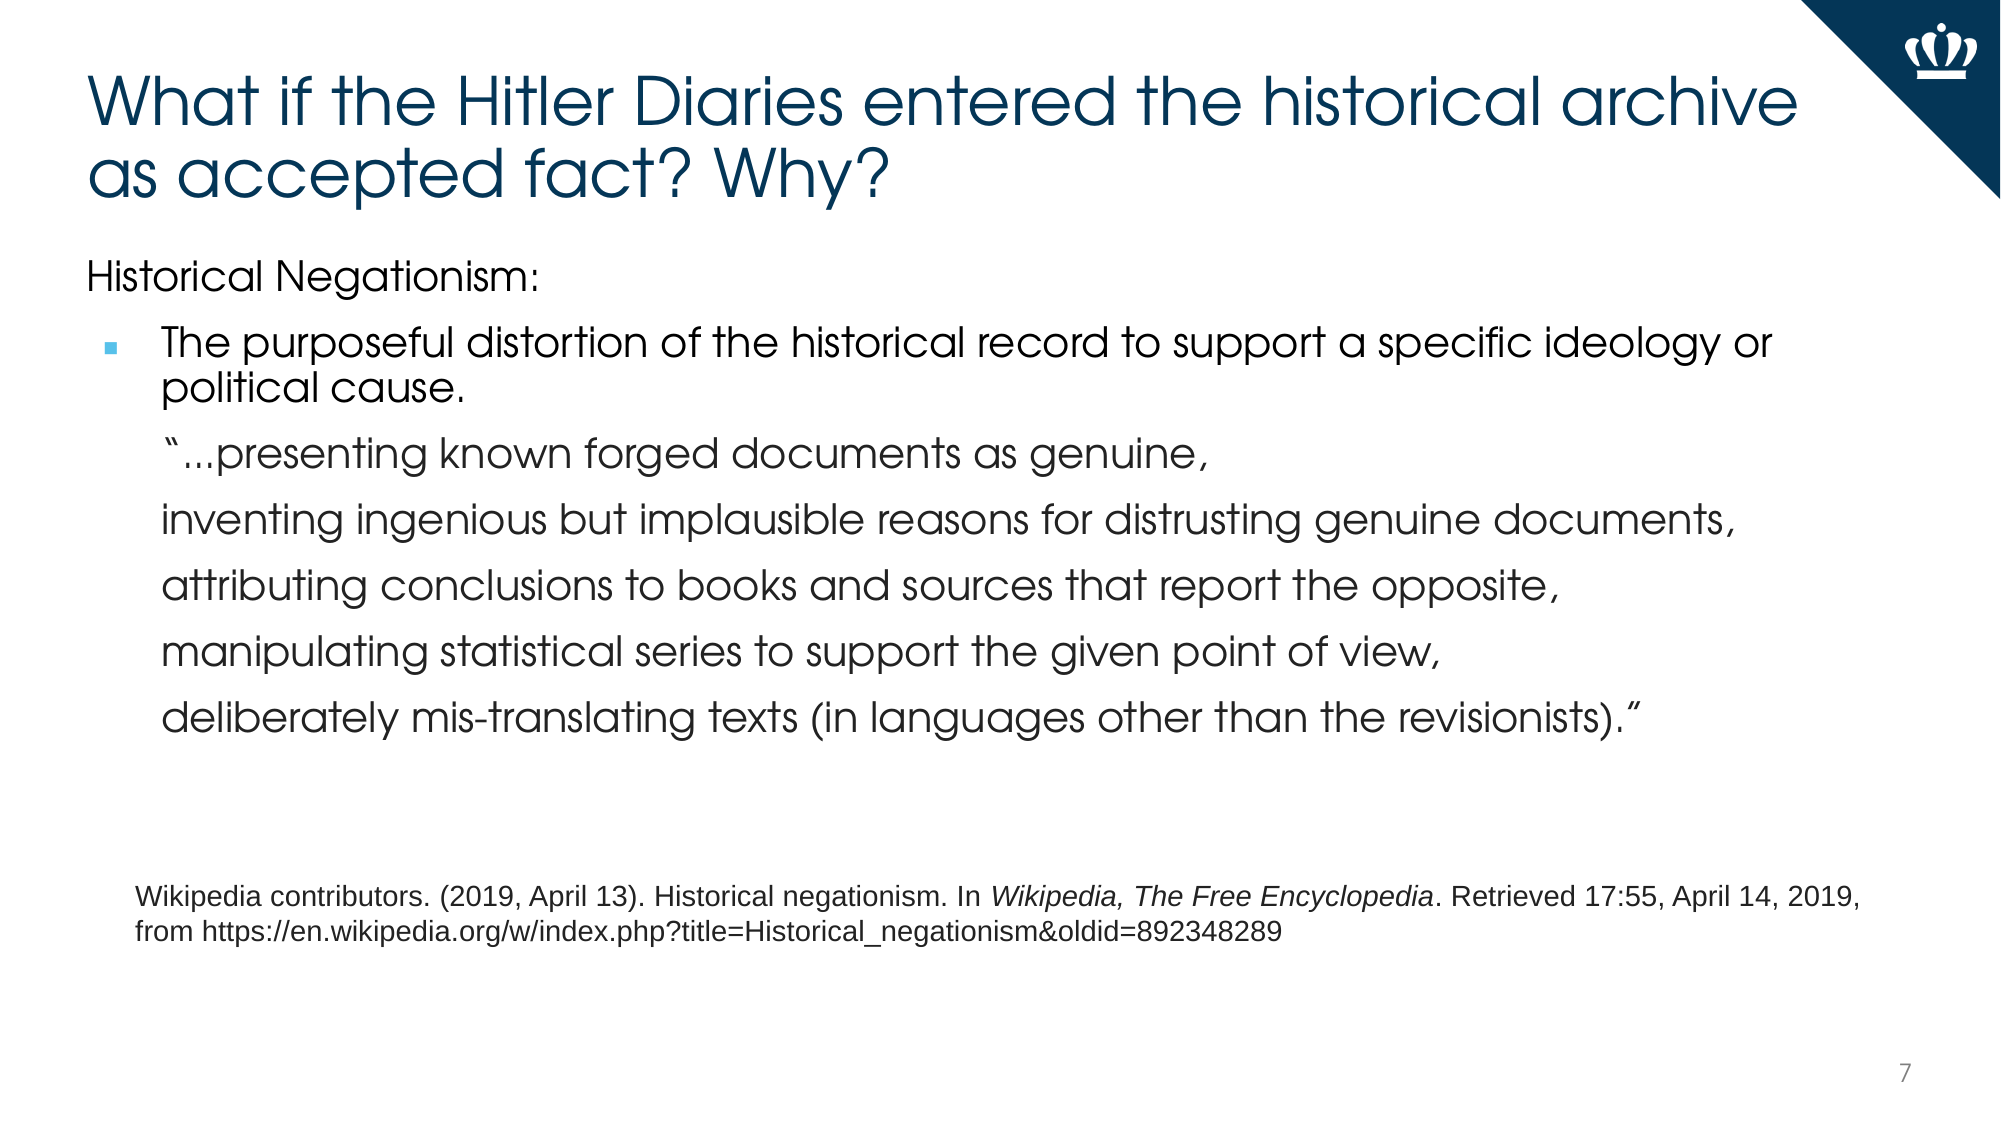

# What if the Hitler Diaries entered the historical archive as accepted fact? Why?
Historical Negationism:
The purposeful distortion of the historical record to support a specific ideology or political cause.
“...presenting known forged documents as genuine,
inventing ingenious but implausible reasons for distrusting genuine documents,
attributing conclusions to books and sources that report the opposite,
manipulating statistical series to support the given point of view,
deliberately mis-translating texts (in languages other than the revisionists).”
Wikipedia contributors. (2019, April 13). Historical negationism. In Wikipedia, The Free Encyclopedia. Retrieved 17:55, April 14, 2019, from https://en.wikipedia.org/w/index.php?title=Historical_negationism&oldid=892348289
7